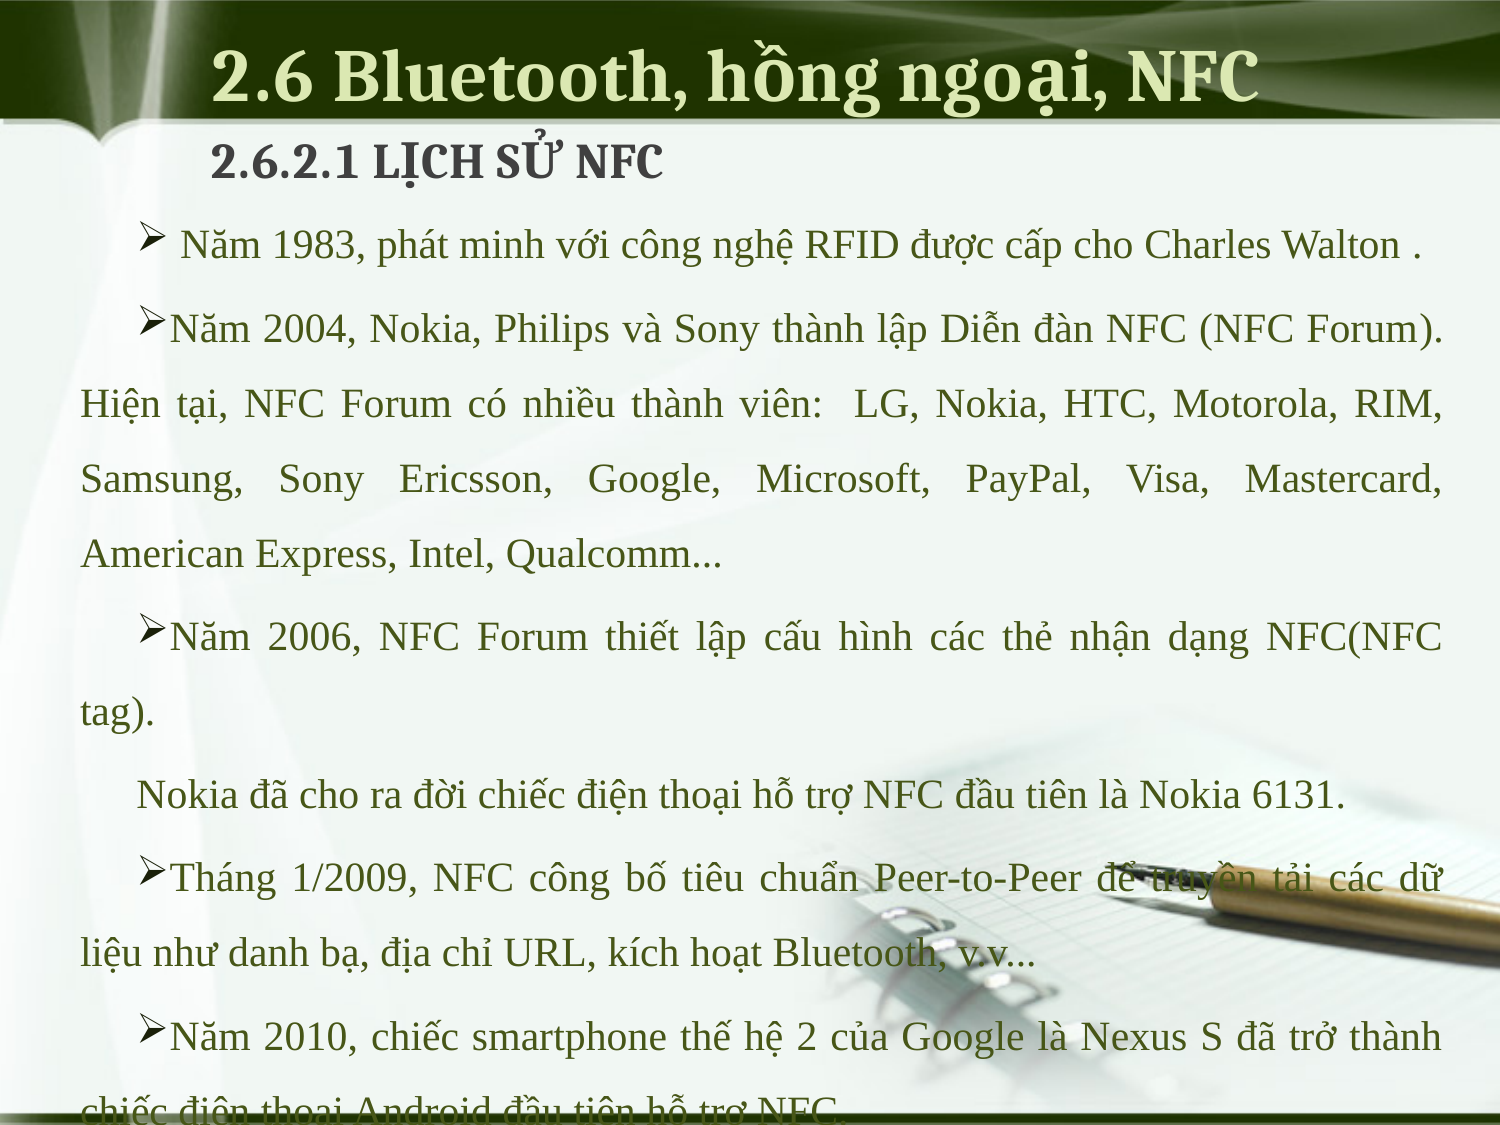

# 2.6 Bluetooth, hồng ngoại, NFC
2.6.2.1 LỊCH SỬ NFC
 Năm 1983, phát minh với công nghệ RFID được cấp cho Charles Walton .
Năm 2004, Nokia, Philips và Sony thành lập Diễn đàn NFC (NFC Forum). Hiện tại, NFC Forum có nhiều thành viên:  LG, Nokia, HTC, Motorola, RIM, Samsung, Sony Ericsson, Google, Microsoft, PayPal, Visa, Mastercard, American Express, Intel, Qualcomm...
Năm 2006, NFC Forum thiết lập cấu hình các thẻ nhận dạng NFC(NFC tag).
Nokia đã cho ra đời chiếc điện thoại hỗ trợ NFC đầu tiên là Nokia 6131.
Tháng 1/2009, NFC công bố tiêu chuẩn Peer-to-Peer để truyền tải các dữ liệu như danh bạ, địa chỉ URL, kích hoạt Bluetooth, v.v...
Năm 2010, chiếc smartphone thế hệ 2 của Google là Nexus S đã trở thành chiếc điện thoại Android đầu tiên hỗ trợ NFC.